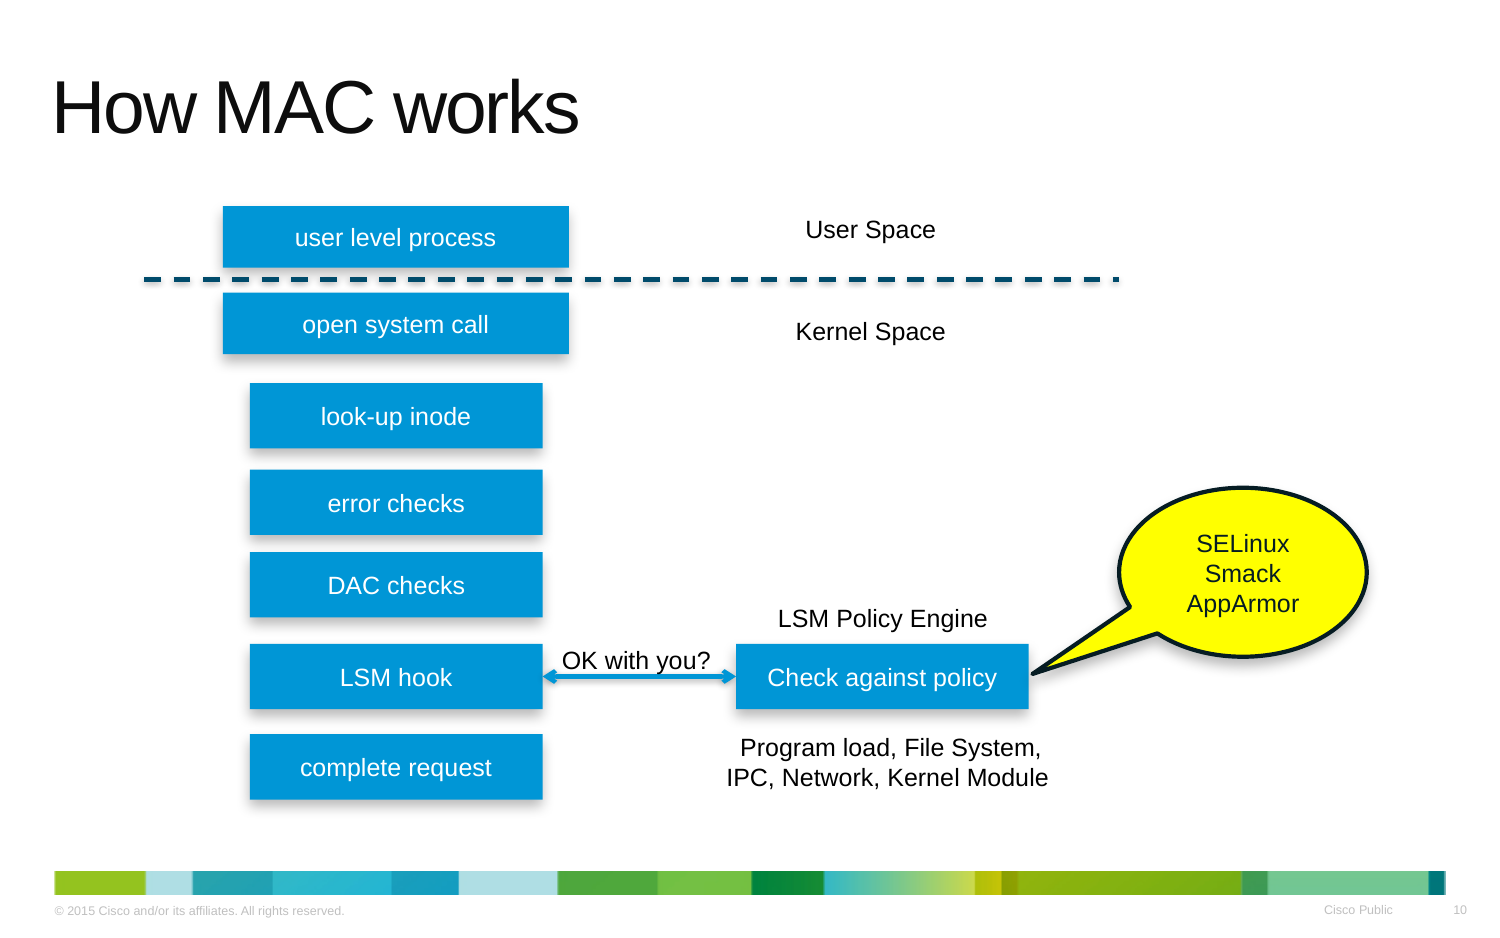

# How MAC works
user level process
User Space
open system call
Kernel Space
look-up inode
error checks
SELinux
Smack
AppArmor
DAC checks
LSM Policy Engine
OK with you?
LSM hook
Check against policy
Program load, File System,
IPC, Network, Kernel Module
complete request